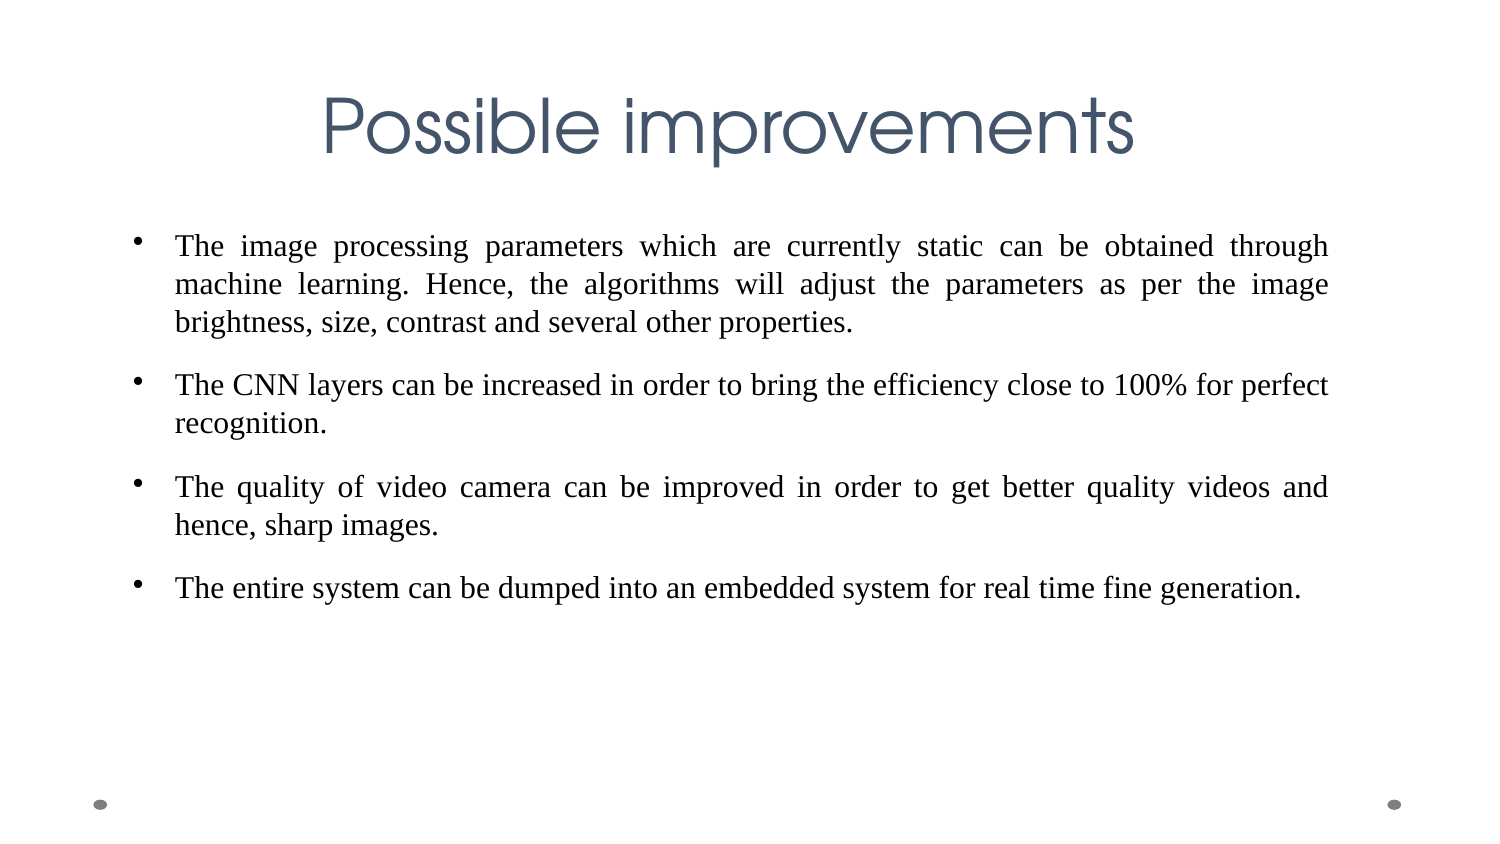

Possible improvements
The image processing parameters which are currently static can be obtained through machine learning. Hence, the algorithms will adjust the parameters as per the image brightness, size, contrast and several other properties.
The CNN layers can be increased in order to bring the efficiency close to 100% for perfect recognition.
The quality of video camera can be improved in order to get better quality videos and hence, sharp images.
The entire system can be dumped into an embedded system for real time fine generation.